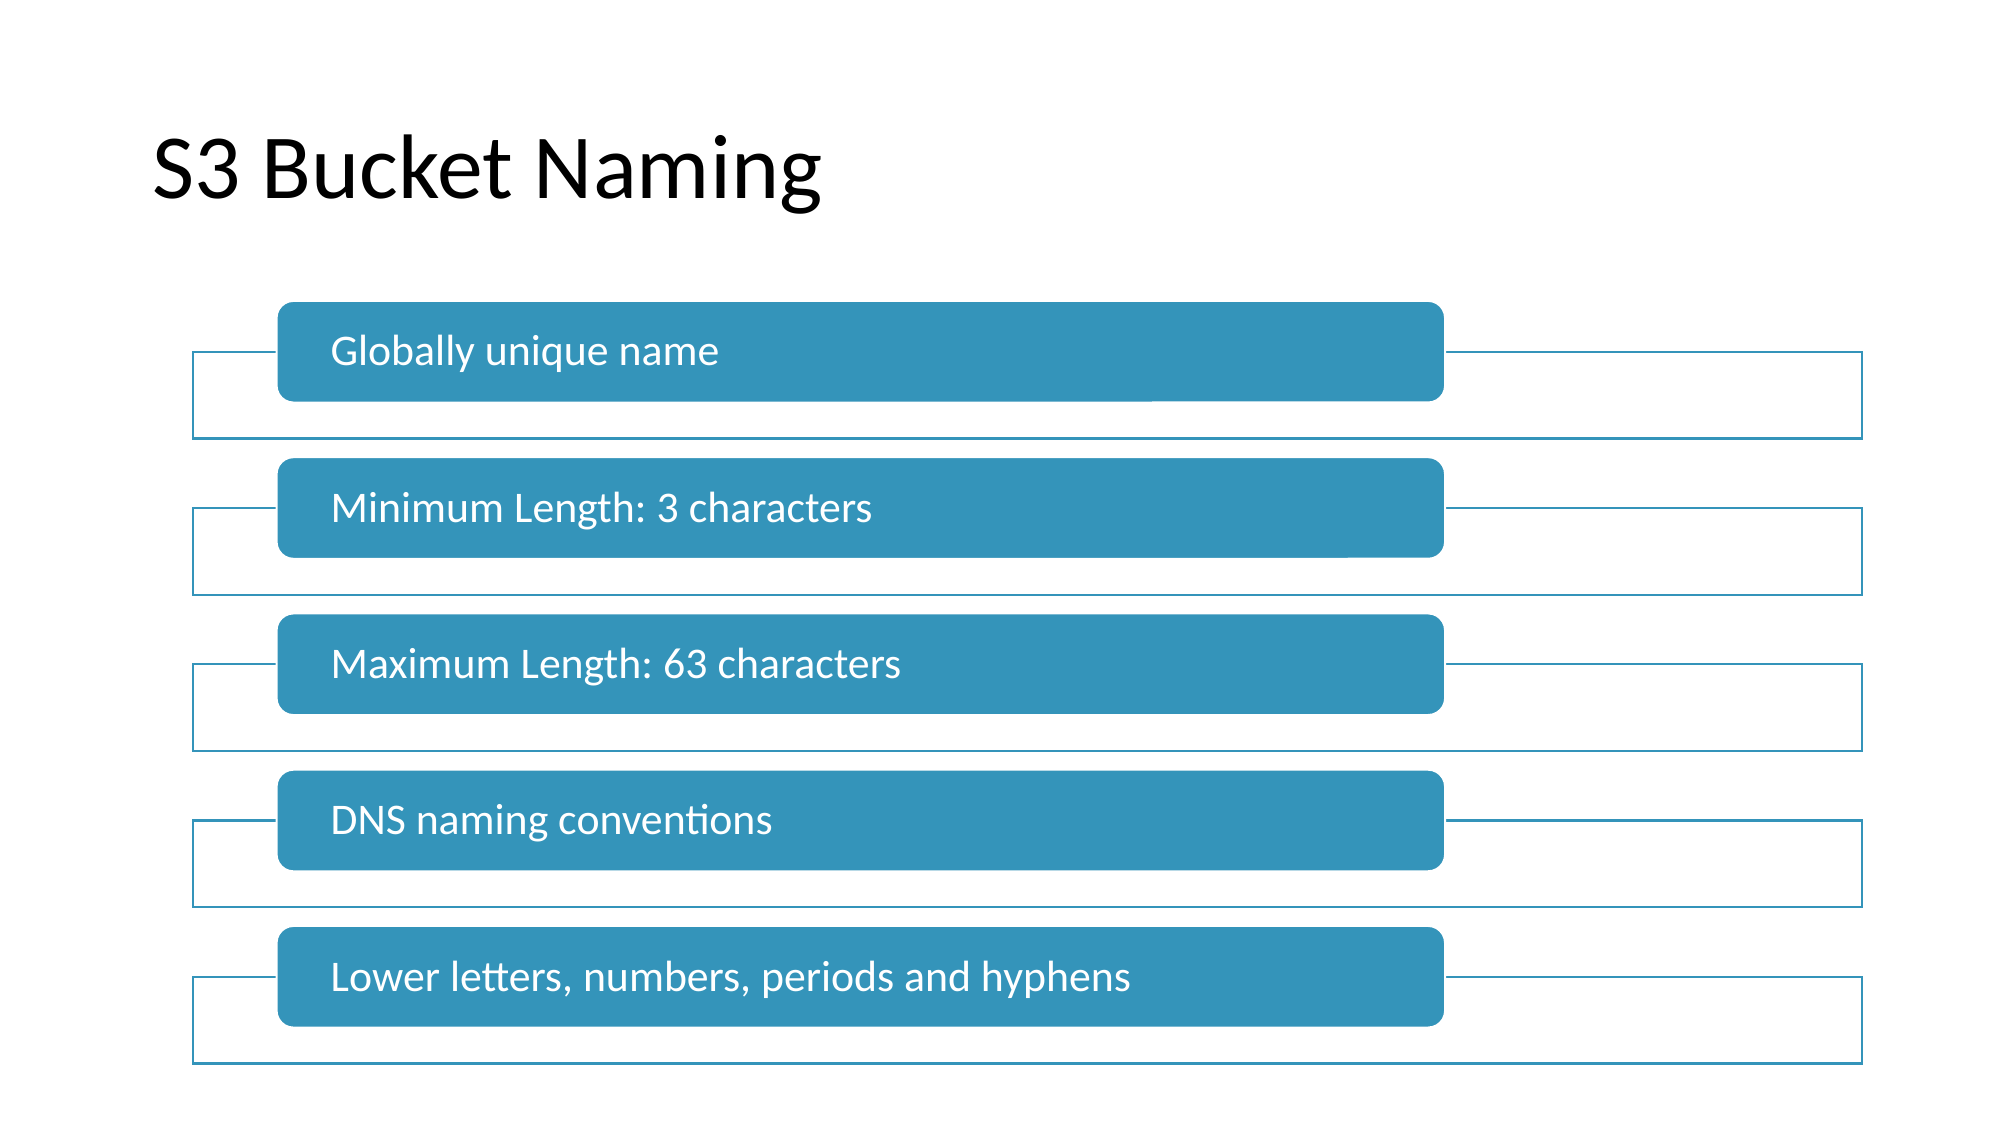

# S3 Bucket Naming
Globally unique name
Minimum Length: 3 characters
Maximum Length: 63 characters
DNS naming conventions
Lower letters, numbers, periods and hyphens